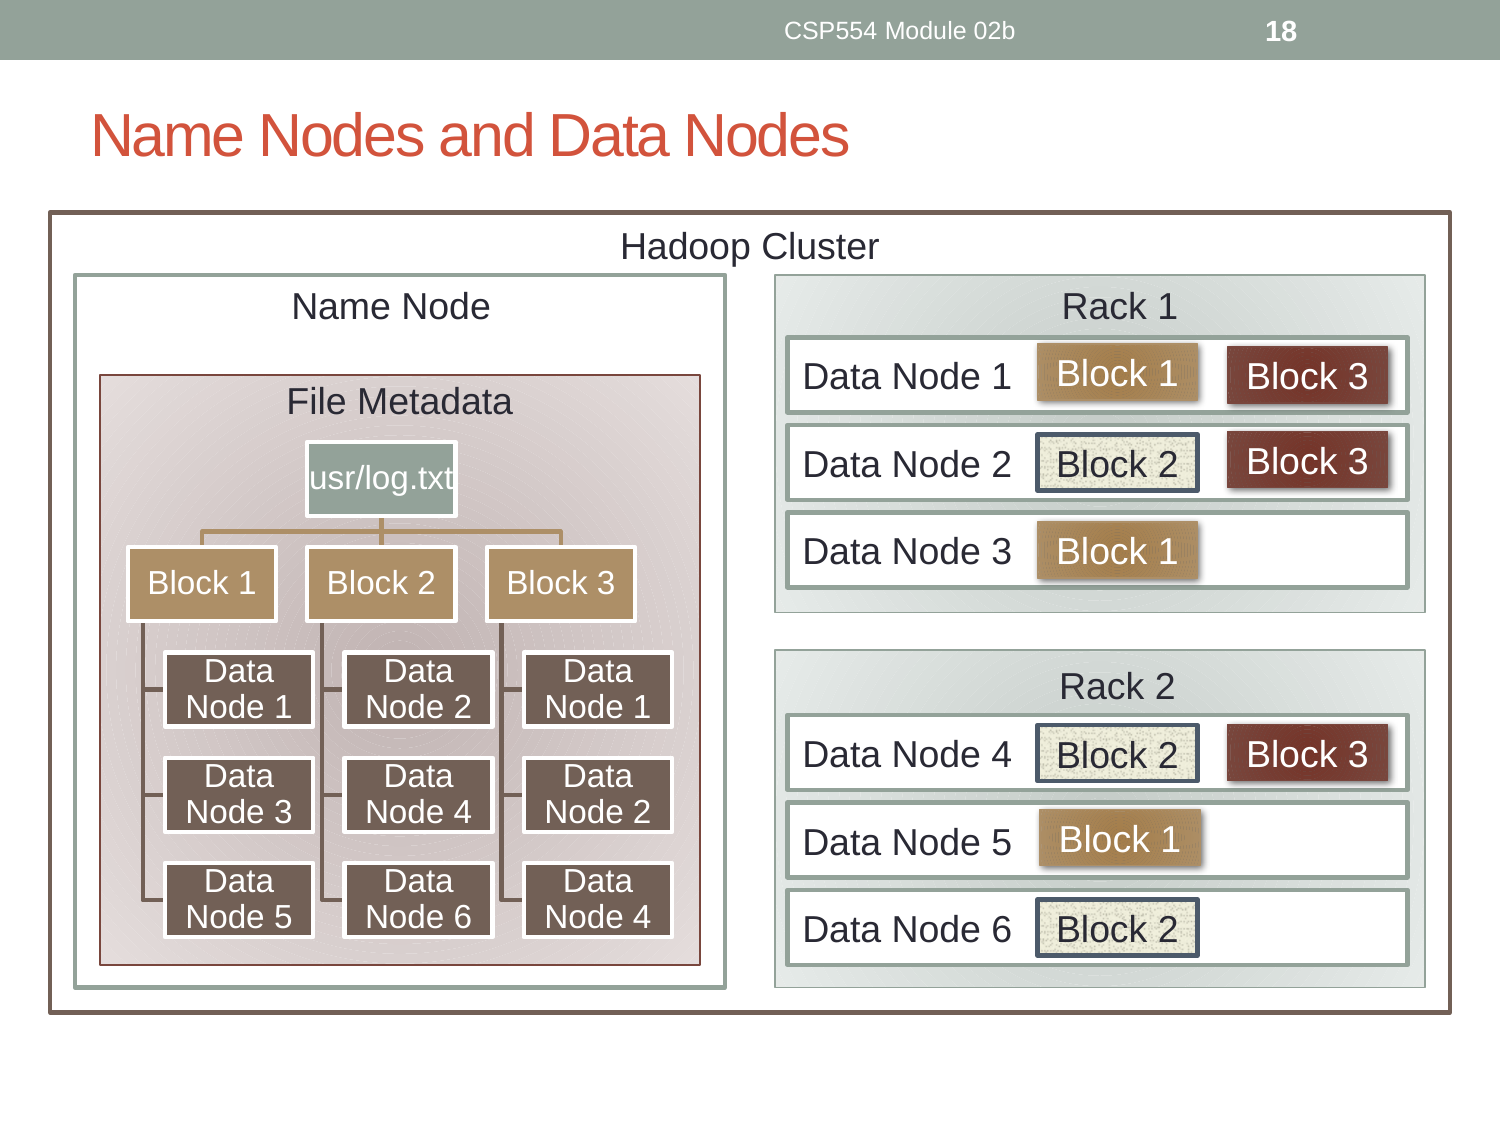

CSP554 Module 02b
18
# Name Nodes and Data Nodes

Hadoop Cluster

Name Node

Rack 1
Data Node 1
Block 1
Block 3
File Metadata

Data Node 2
Block 3
Block 2
usr/log.txt
Block 1
Data Node 1
Data Node 3
Data Node 5
Block 2
Data Node 2
Data Node 4
Data Node 6
Block 3
Data Node 1
Data Node 2
Data Node 4
Data Node 3
Block 1

Rack 2
Data Node 4
Block 3
Block 2
Data Node 5
Block 1
Data Node 6
Block 2